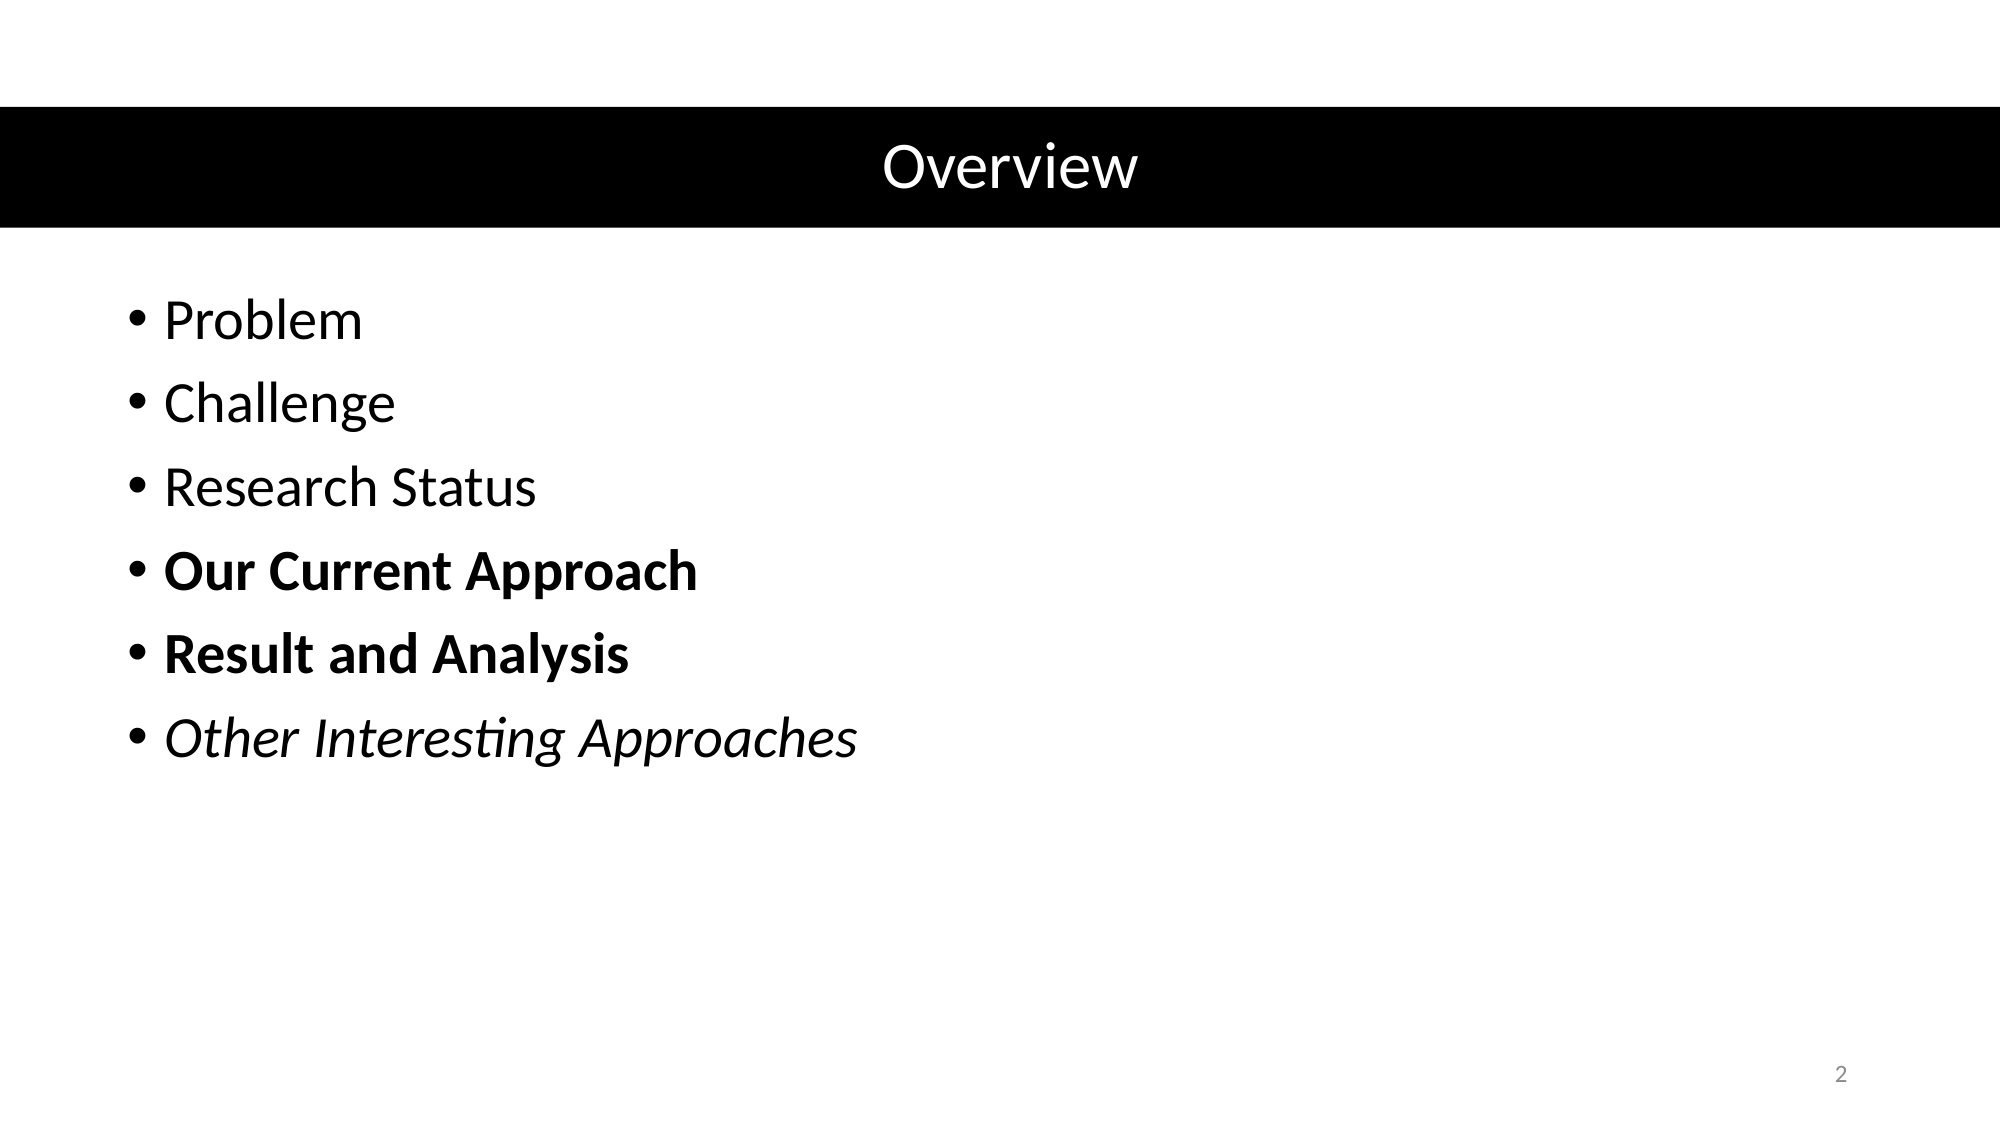

# Overview

Problem
Challenge
Research Status
Our Current Approach
Result and Analysis
Other Interesting Approaches
2